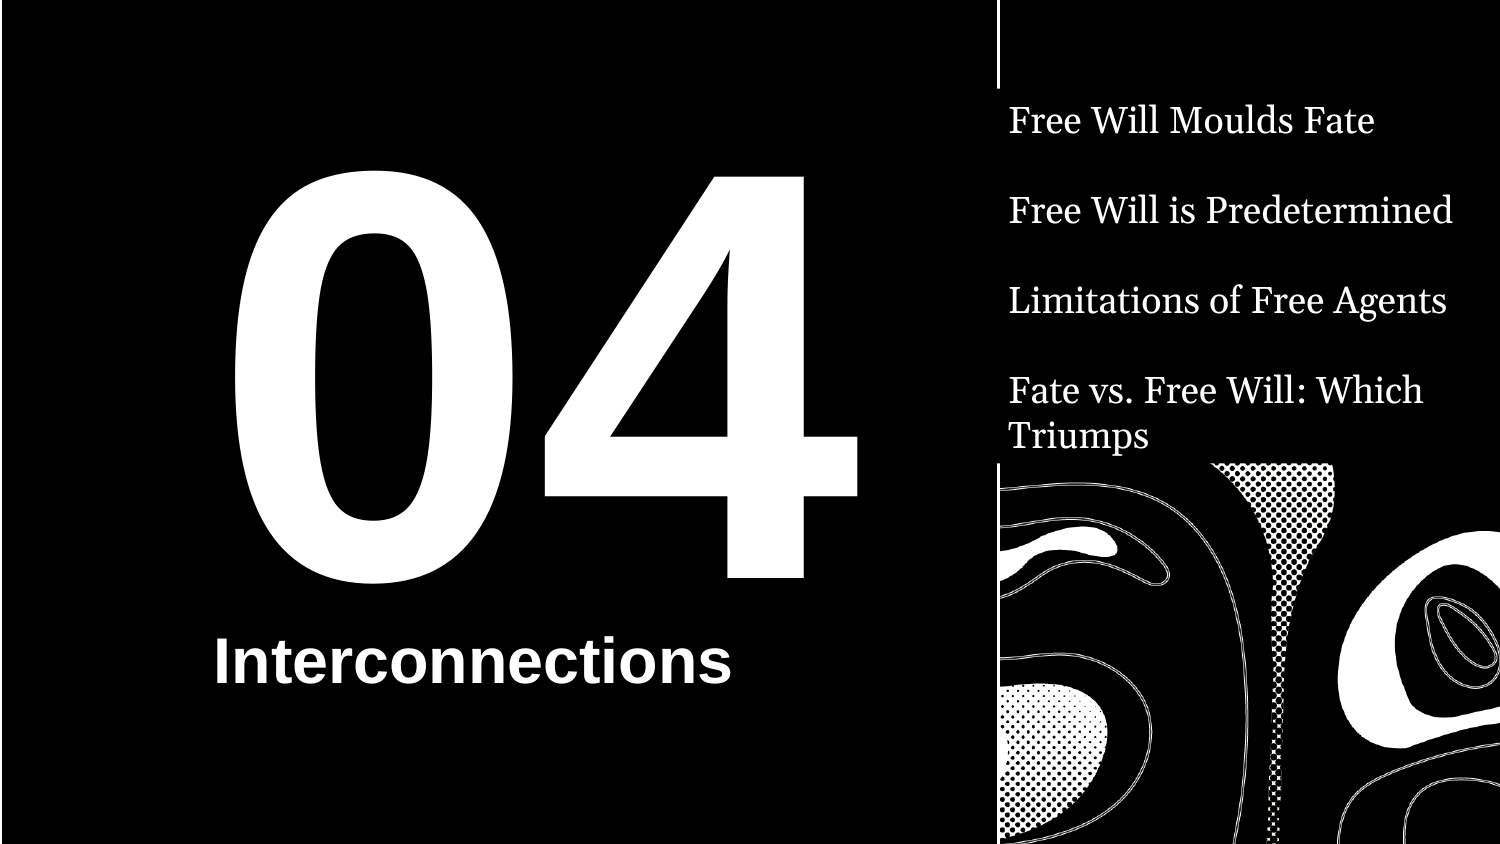

04
Free Will Moulds Fate

Free Will is Predetermined

Limitations of Free Agents

Fate vs. Free Will: Which Triumps
# Interconnections